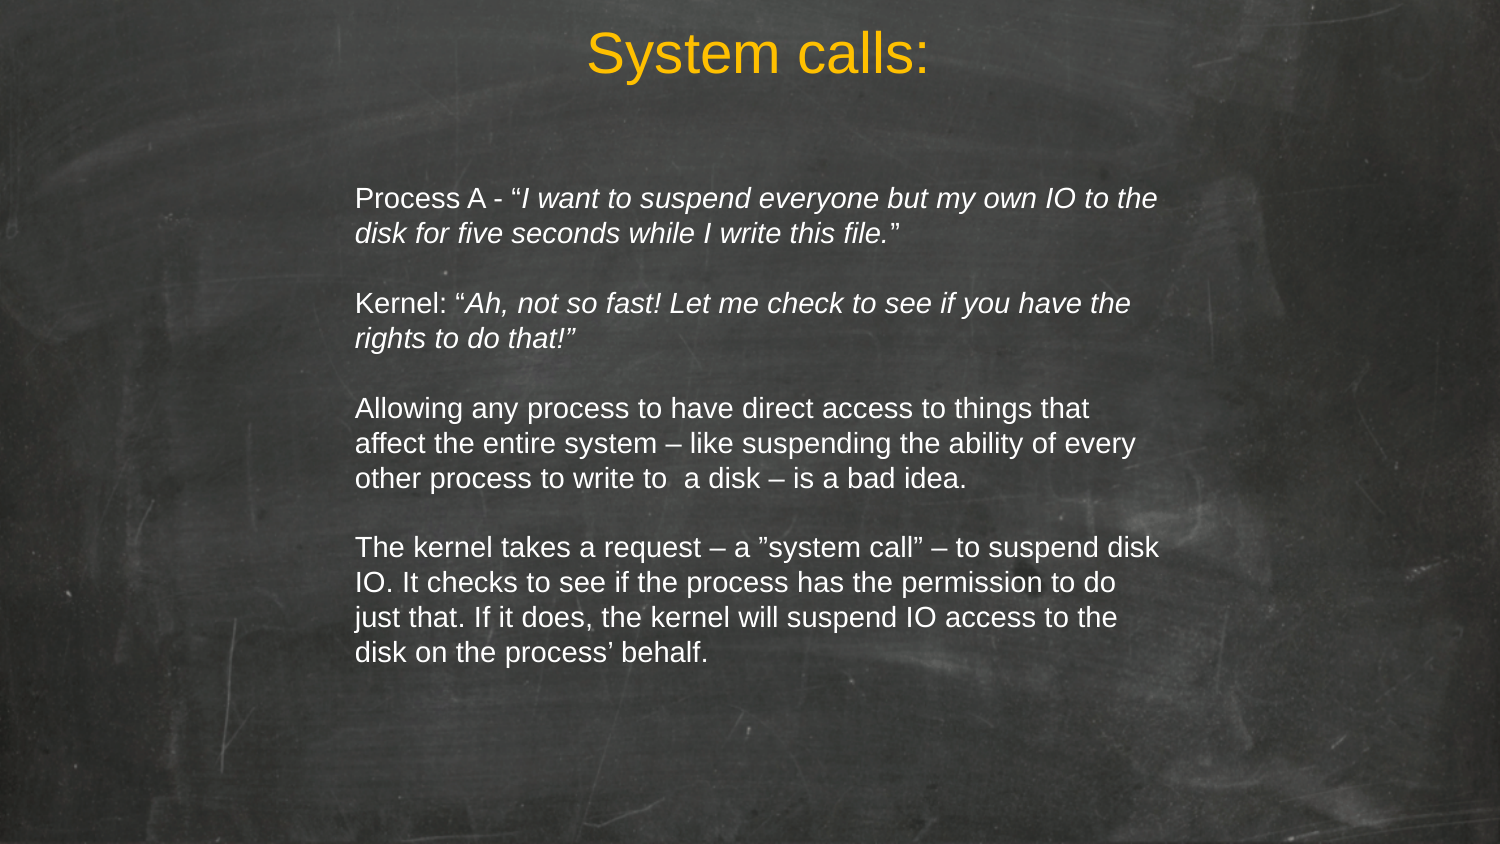

System calls:
Process A - “I want to suspend everyone but my own IO to the disk for five seconds while I write this file.”

Kernel: “Ah, not so fast! Let me check to see if you have the rights to do that!”

Allowing any process to have direct access to things that affect the entire system – like suspending the ability of every other process to write to  a disk – is a bad idea.

The kernel takes a request – a ”system call” – to suspend disk IO. It checks to see if the process has the permission to do just that. If it does, the kernel will suspend IO access to the disk on the process’ behalf.